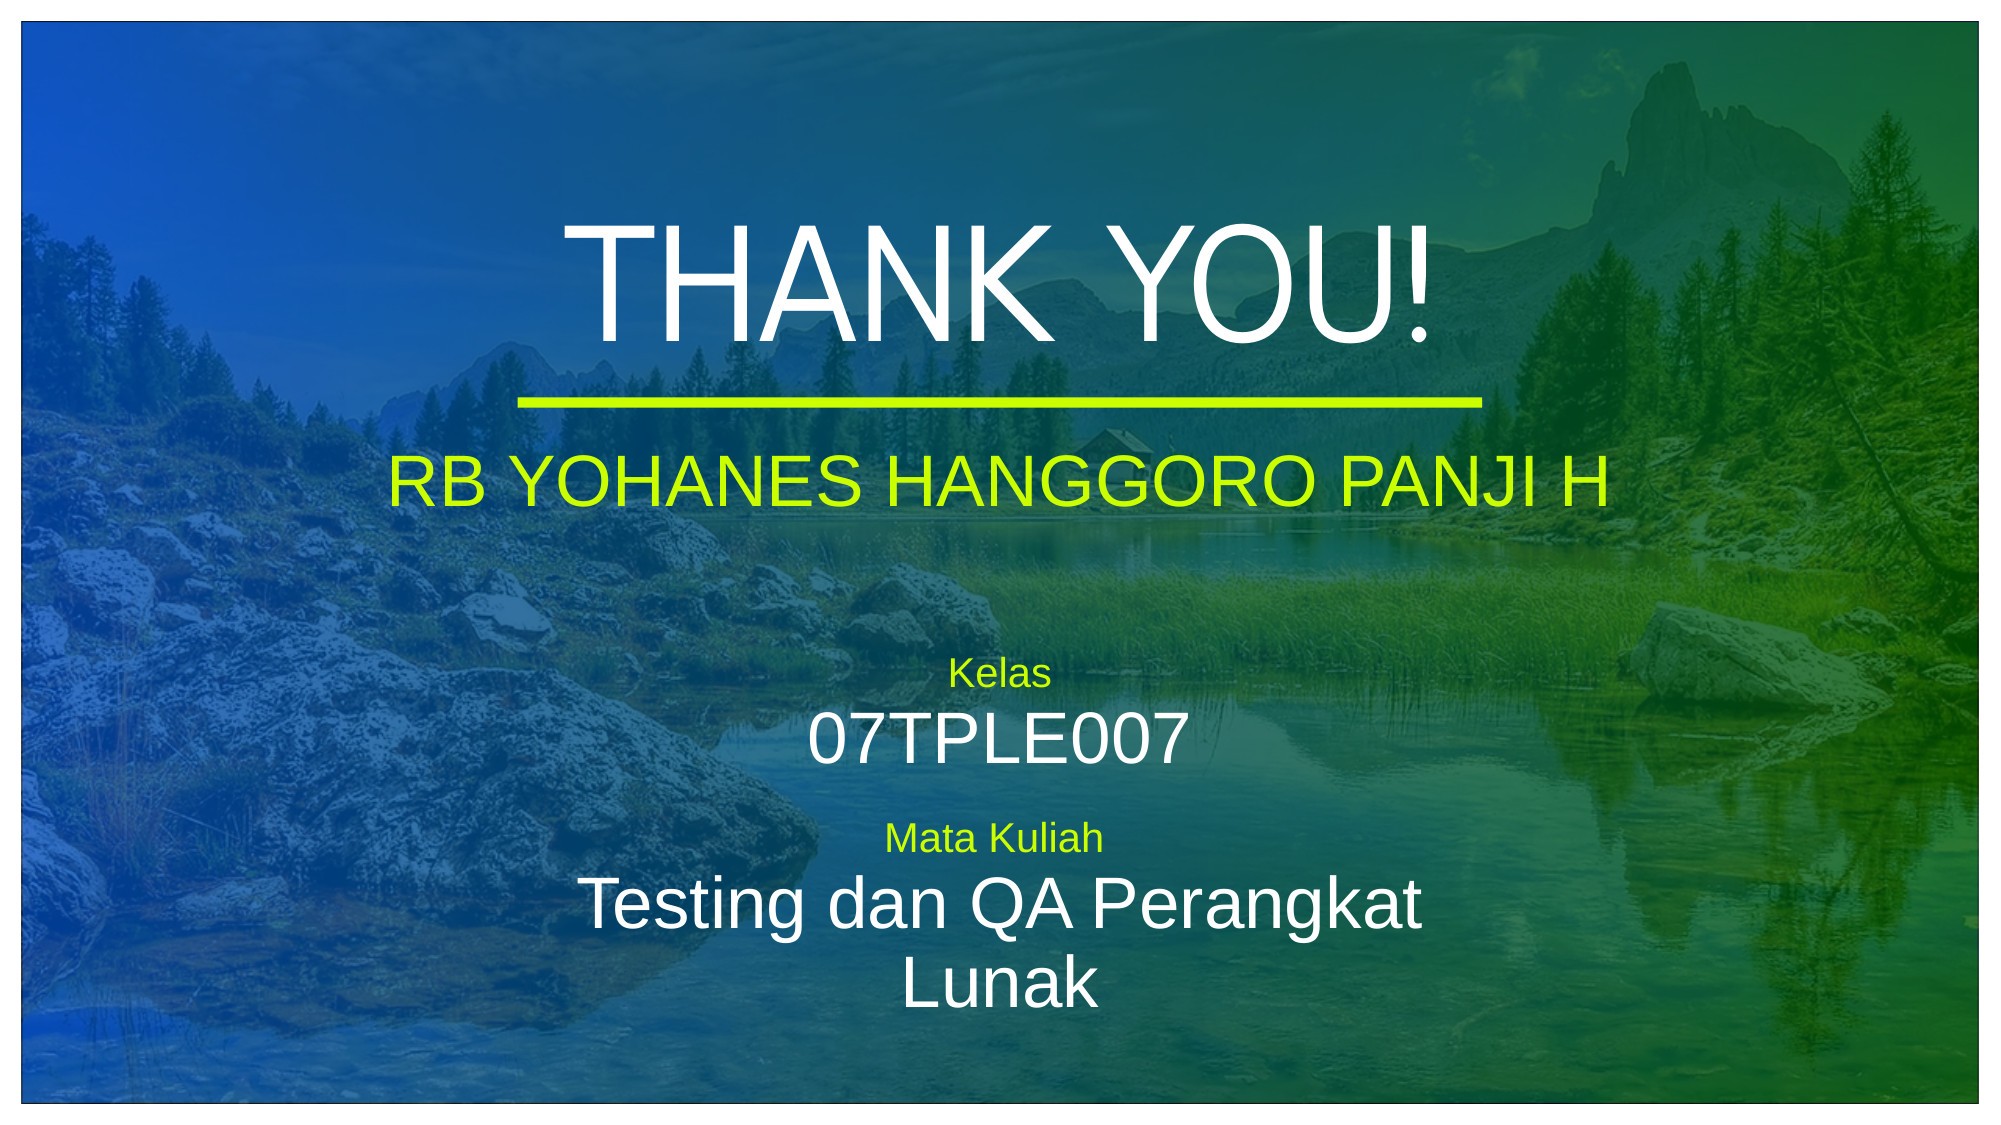

# THANK YOU!
RB YOHANES HANGGORO PANJI H
Kelas
07TPLE007
Mata Kuliah
Testing dan QA Perangkat Lunak